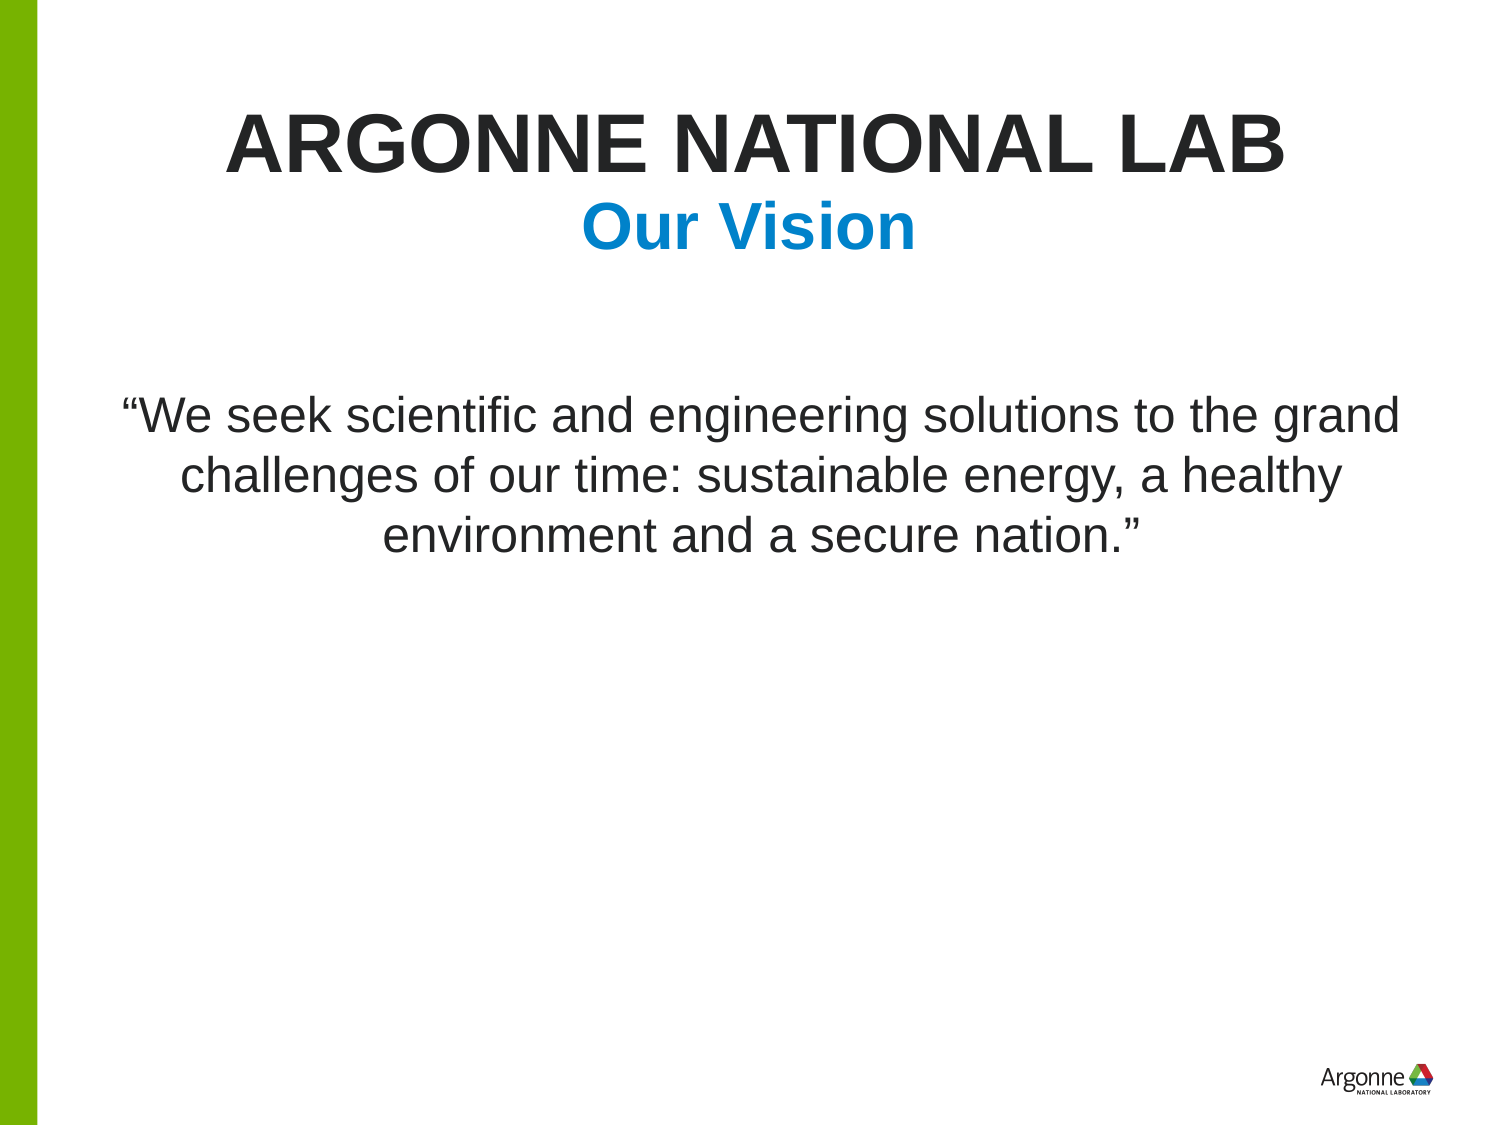

# ARGONNE NATIONAL LAB
Our Vision

“We seek scientific and engineering solutions to the grand challenges of our time: sustainable energy, a healthy environment and a secure nation.”